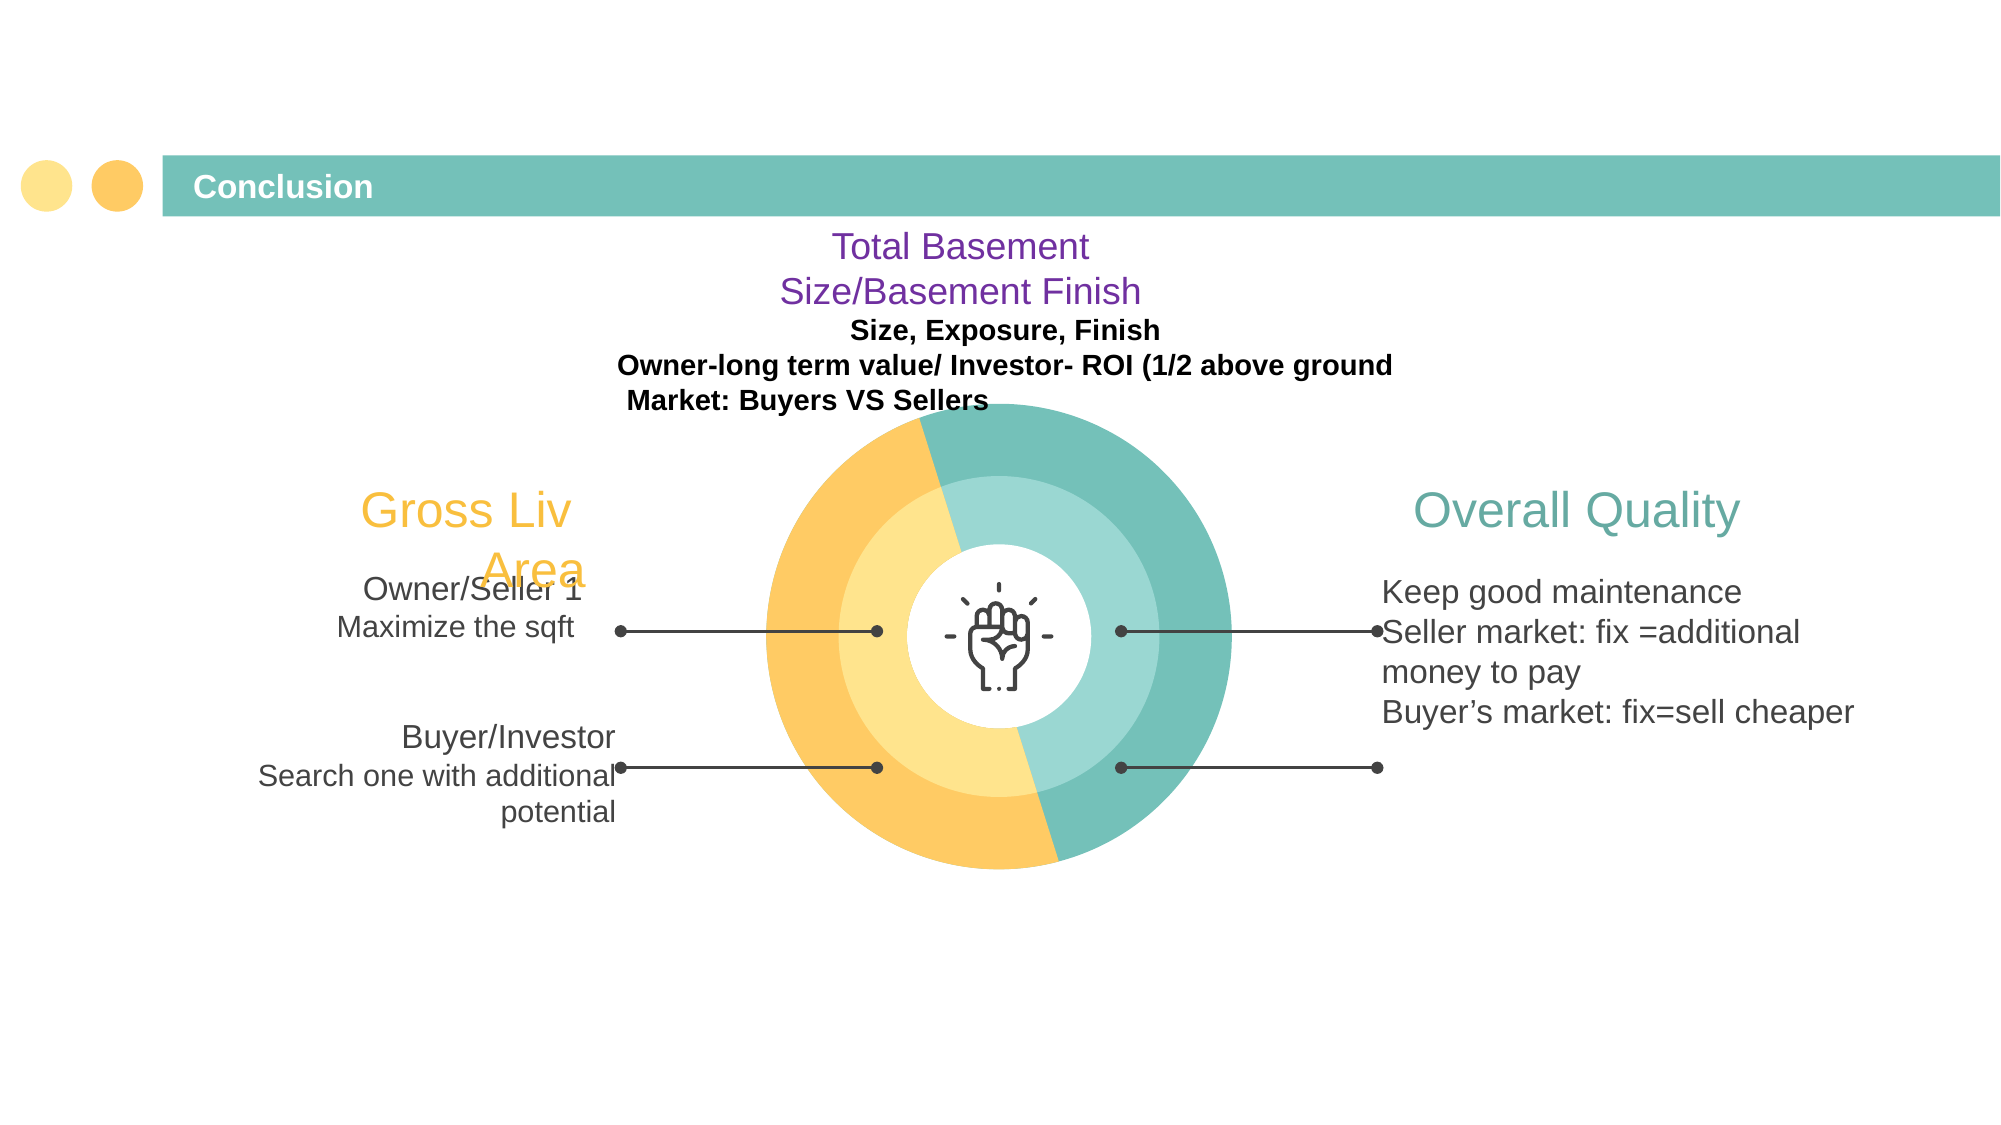

# Conclusion
Total Basement Size/Basement Finish
Size, Exposure, Finish
Owner-long term value/ Investor- ROI (1/2 above ground
                Market: Buyers VS Sellers

Gross Liv  Area
Overall Quality
Owner/Seller 1
Maximize the sqft
Keep good maintenance
Seller market: fix =additional money to pay
Buyer’s market: fix=sell cheaper

Buyer/Investor
Search one with additional potential